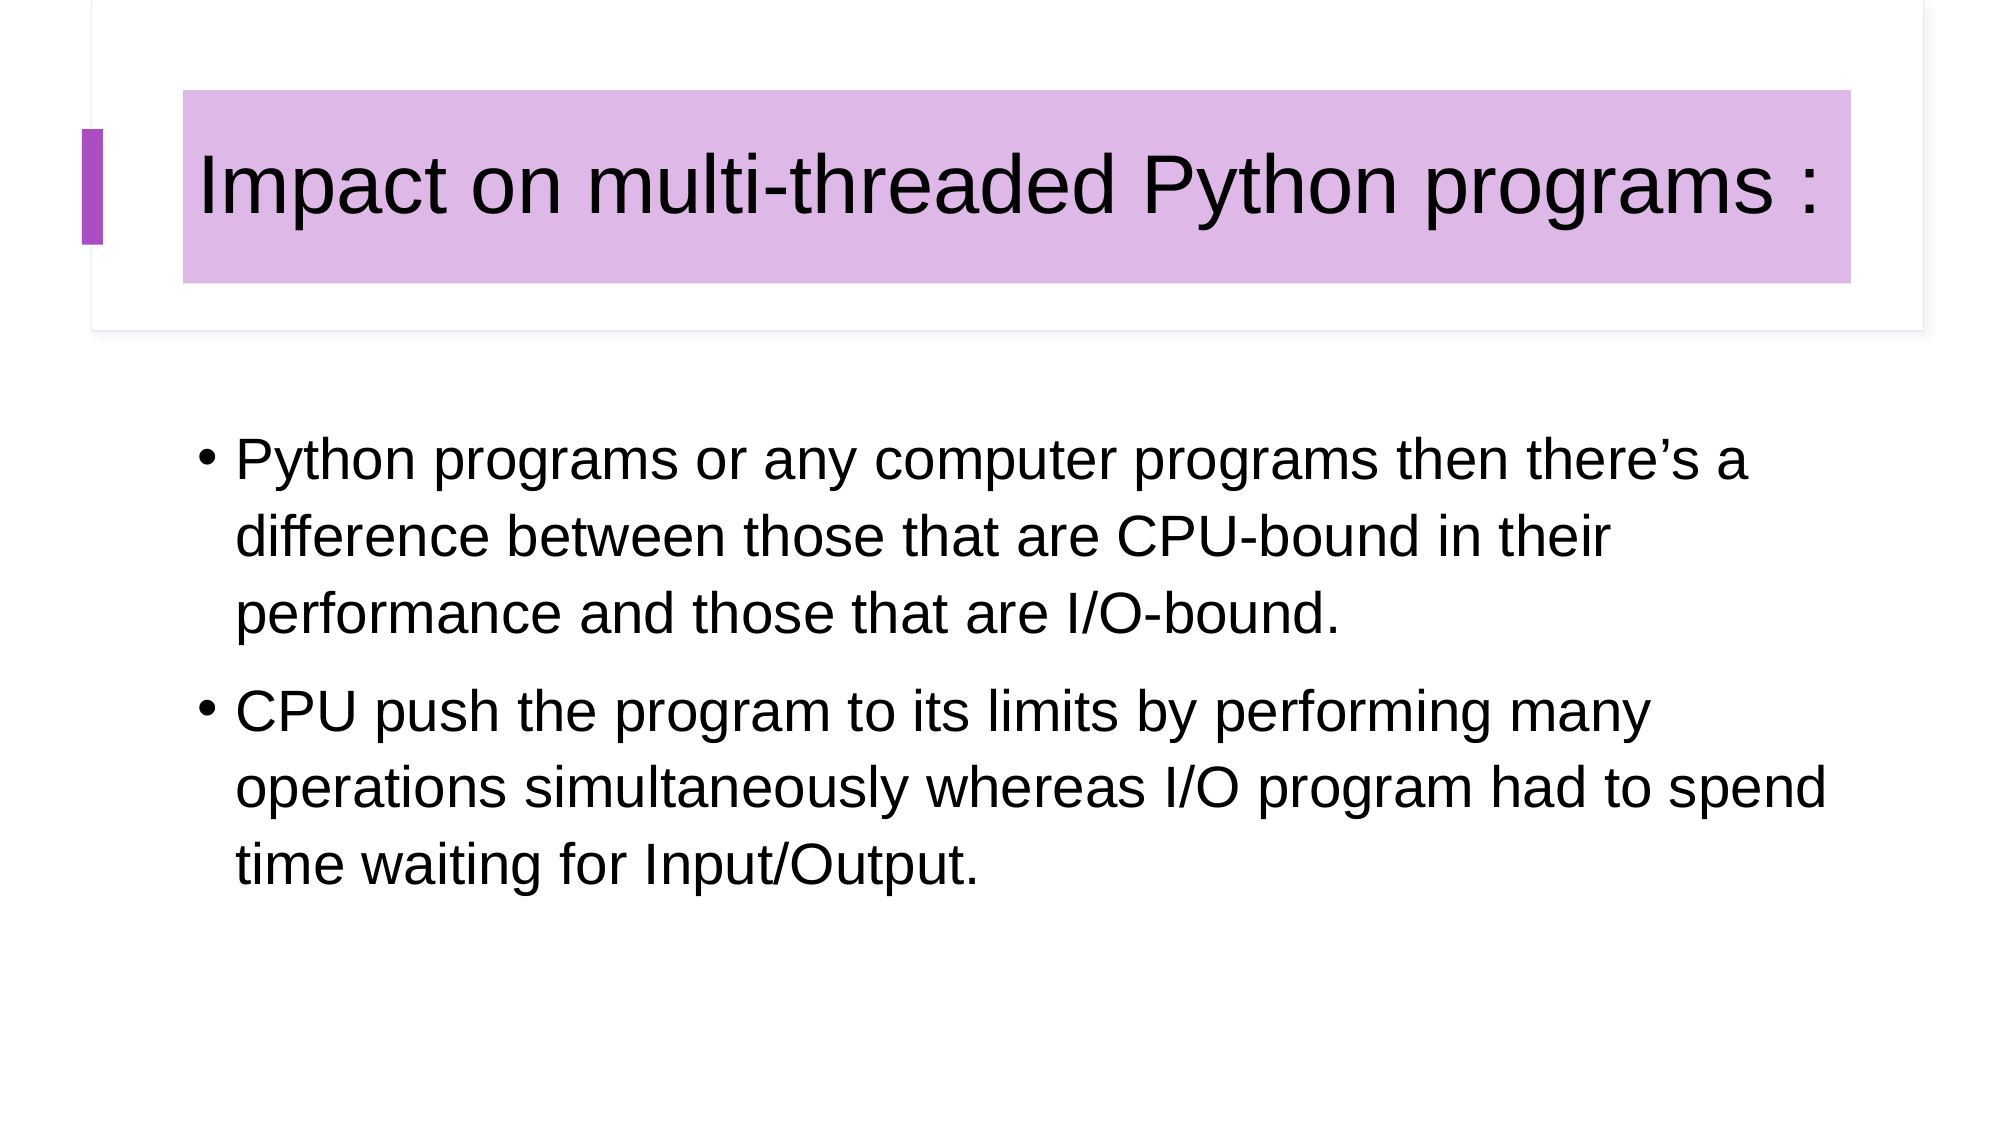

# Impact on multi-threaded Python programs :
Python programs or any computer programs then there’s a difference between those that are CPU-bound in their performance and those that are I/O-bound.
CPU push the program to its limits by performing many operations simultaneously whereas I/O program had to spend time waiting for Input/Output.